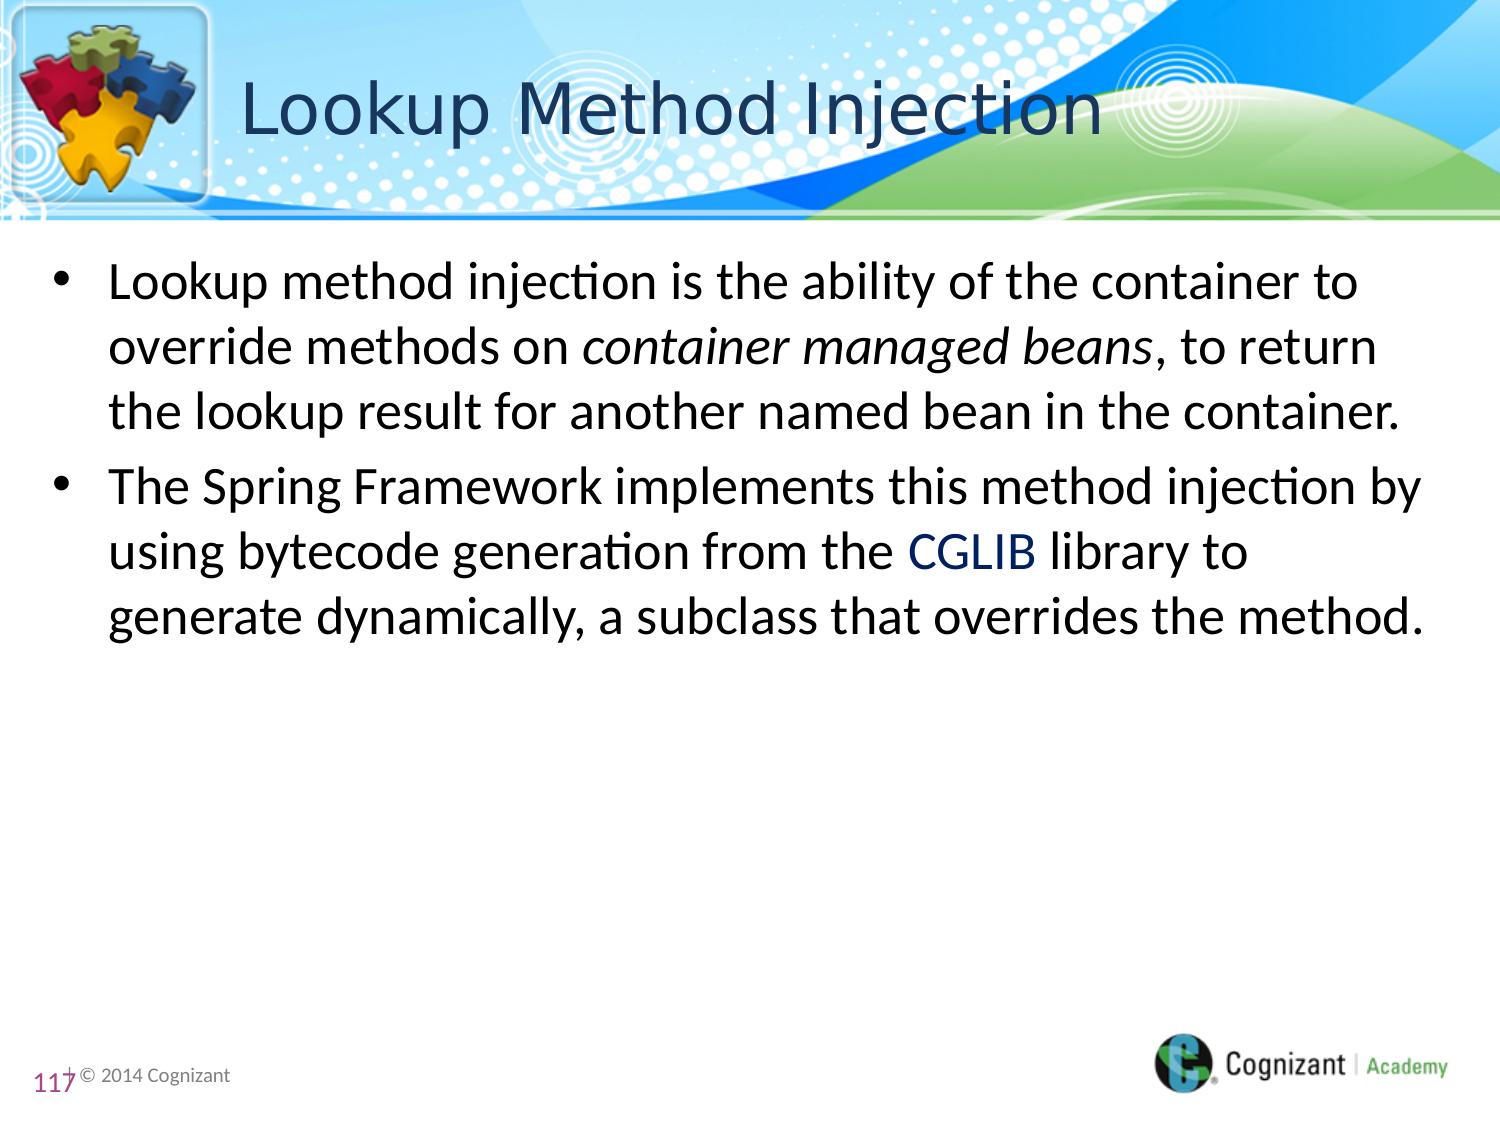

# Lookup Method Injection
Lookup method injection is the ability of the container to override methods on container managed beans, to return the lookup result for another named bean in the container.
The Spring Framework implements this method injection by using bytecode generation from the CGLIB library to generate dynamically, a subclass that overrides the method.
117